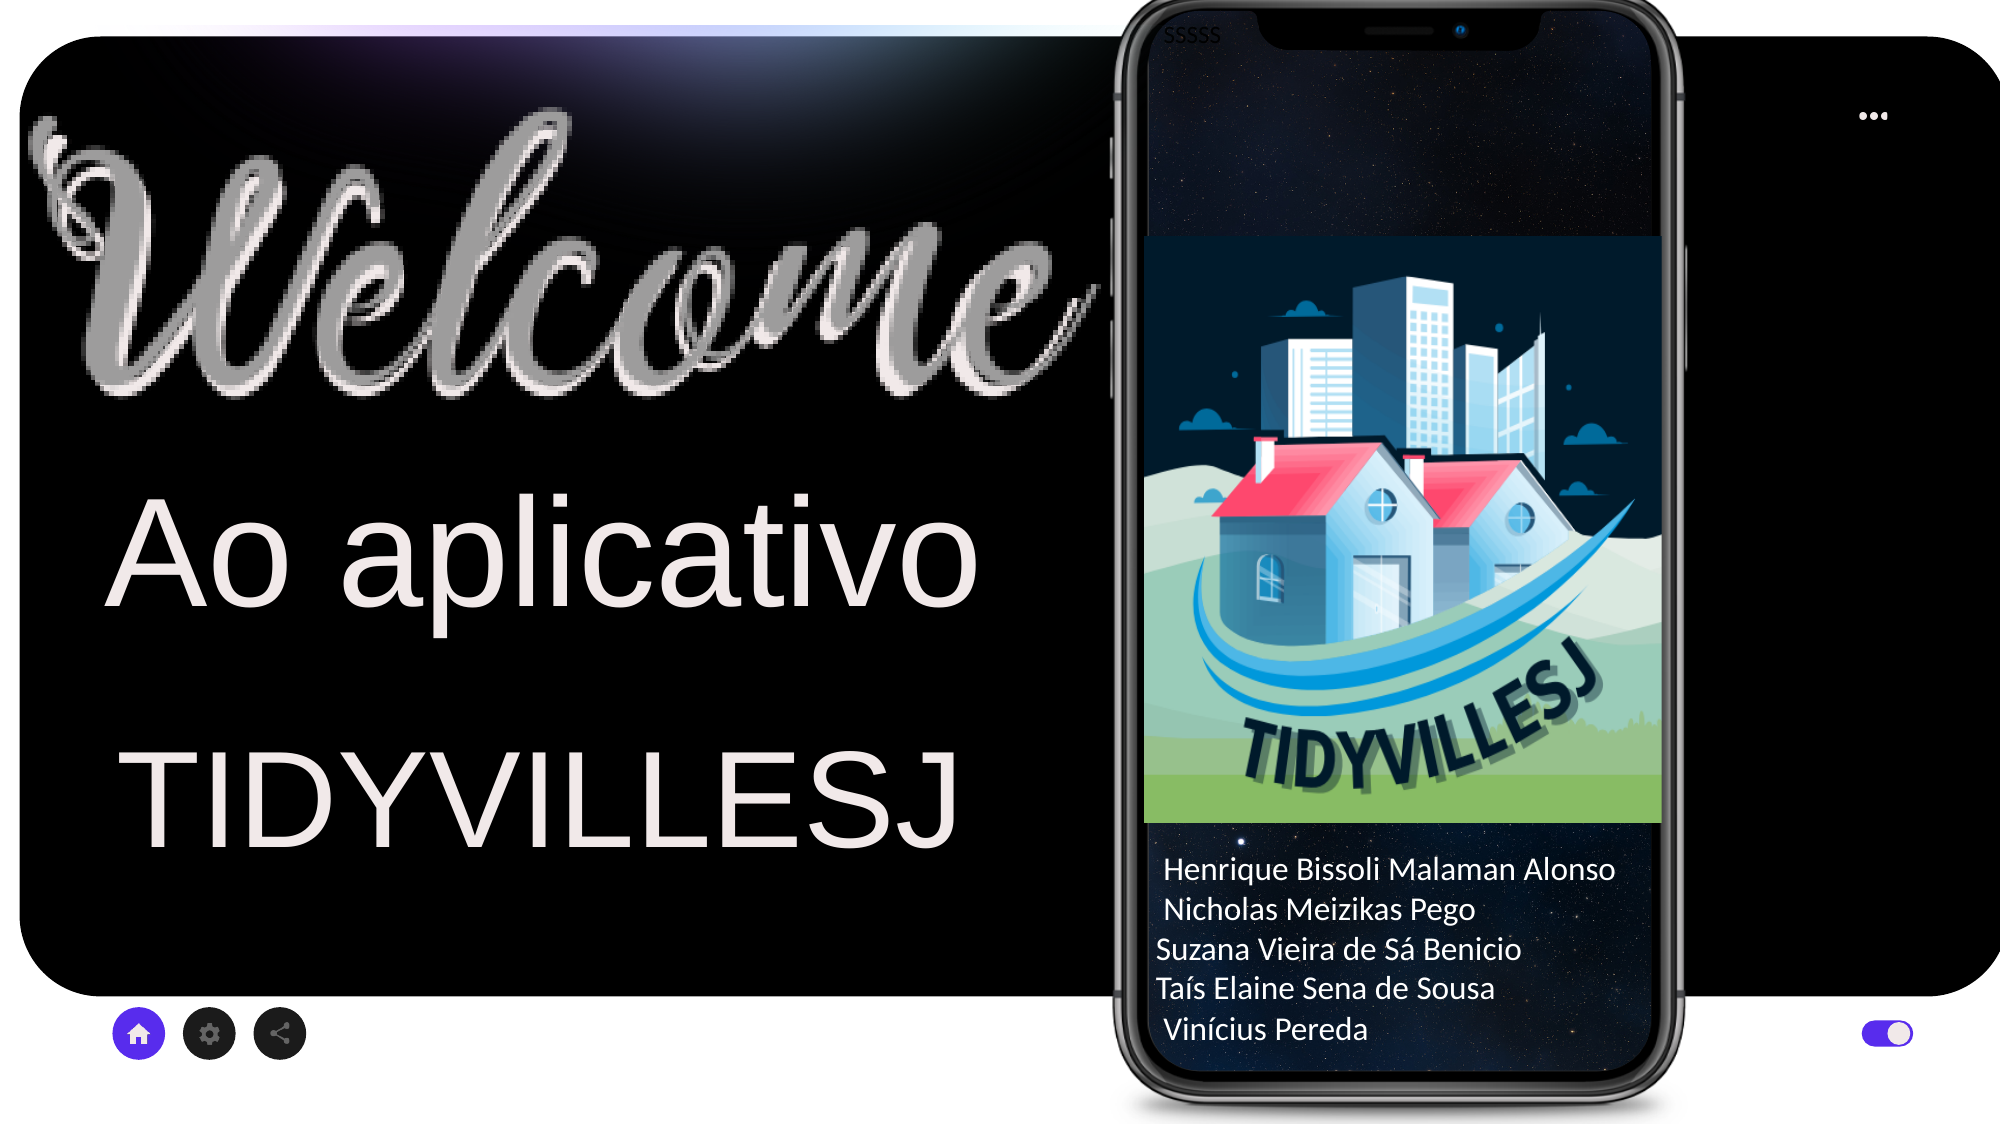

SSSSS

Ao aplicativo

TIDYVILLESJ

 Henrique Bissoli Malaman Alonso
 Nicholas Meizikas Pego
Suzana Vieira de Sá Benicio
Taís Elaine Sena de Sousa
 Vinícius Pereda